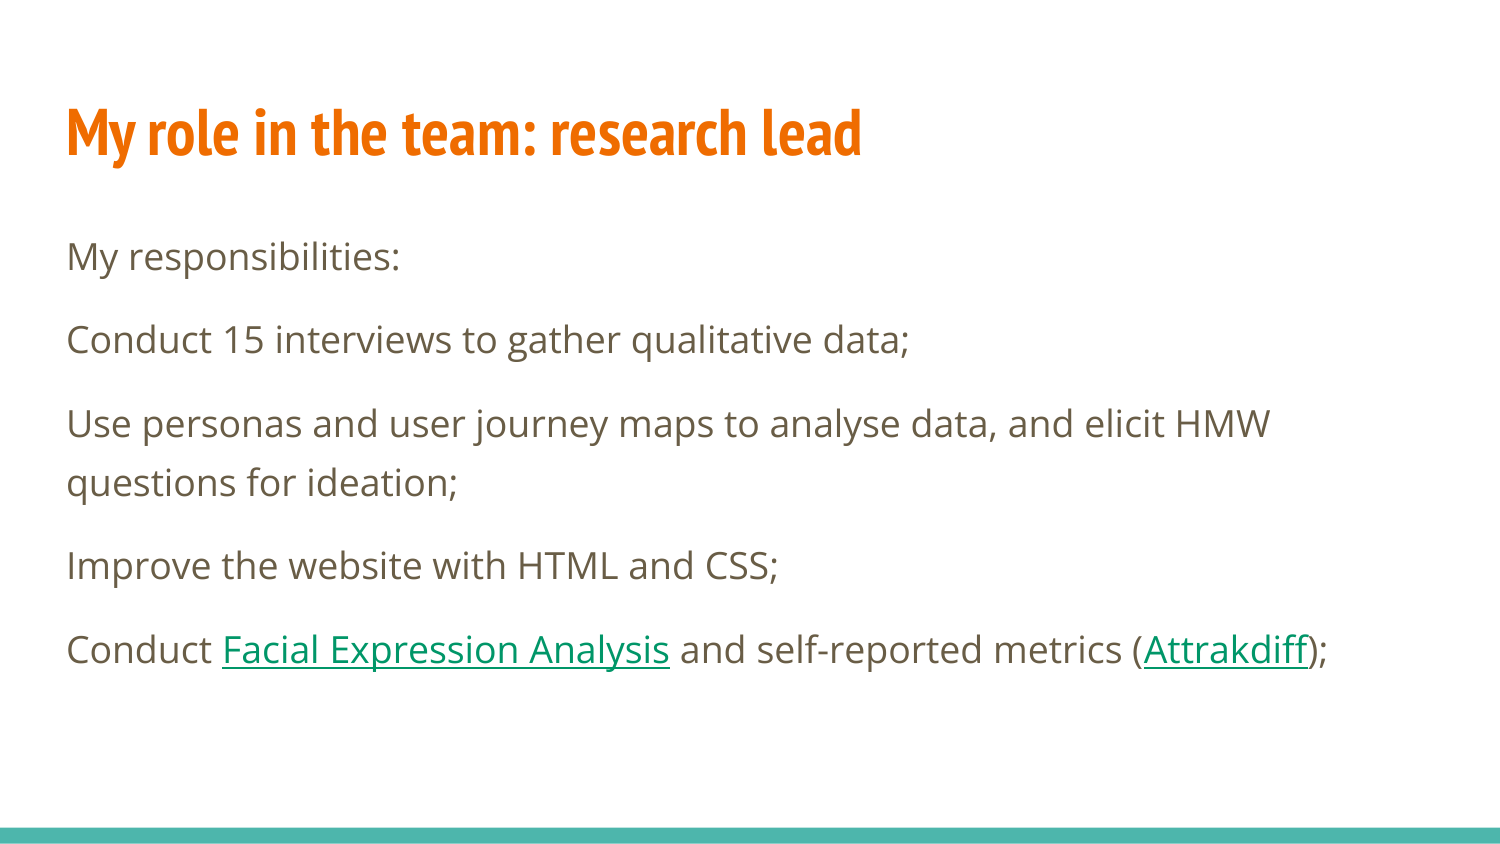

# My role in the team: research lead
My responsibilities:
Conduct 15 interviews to gather qualitative data;
Use personas and user journey maps to analyse data, and elicit HMW questions for ideation;
Improve the website with HTML and CSS;
Conduct Facial Expression Analysis and self-reported metrics (Attrakdiff);